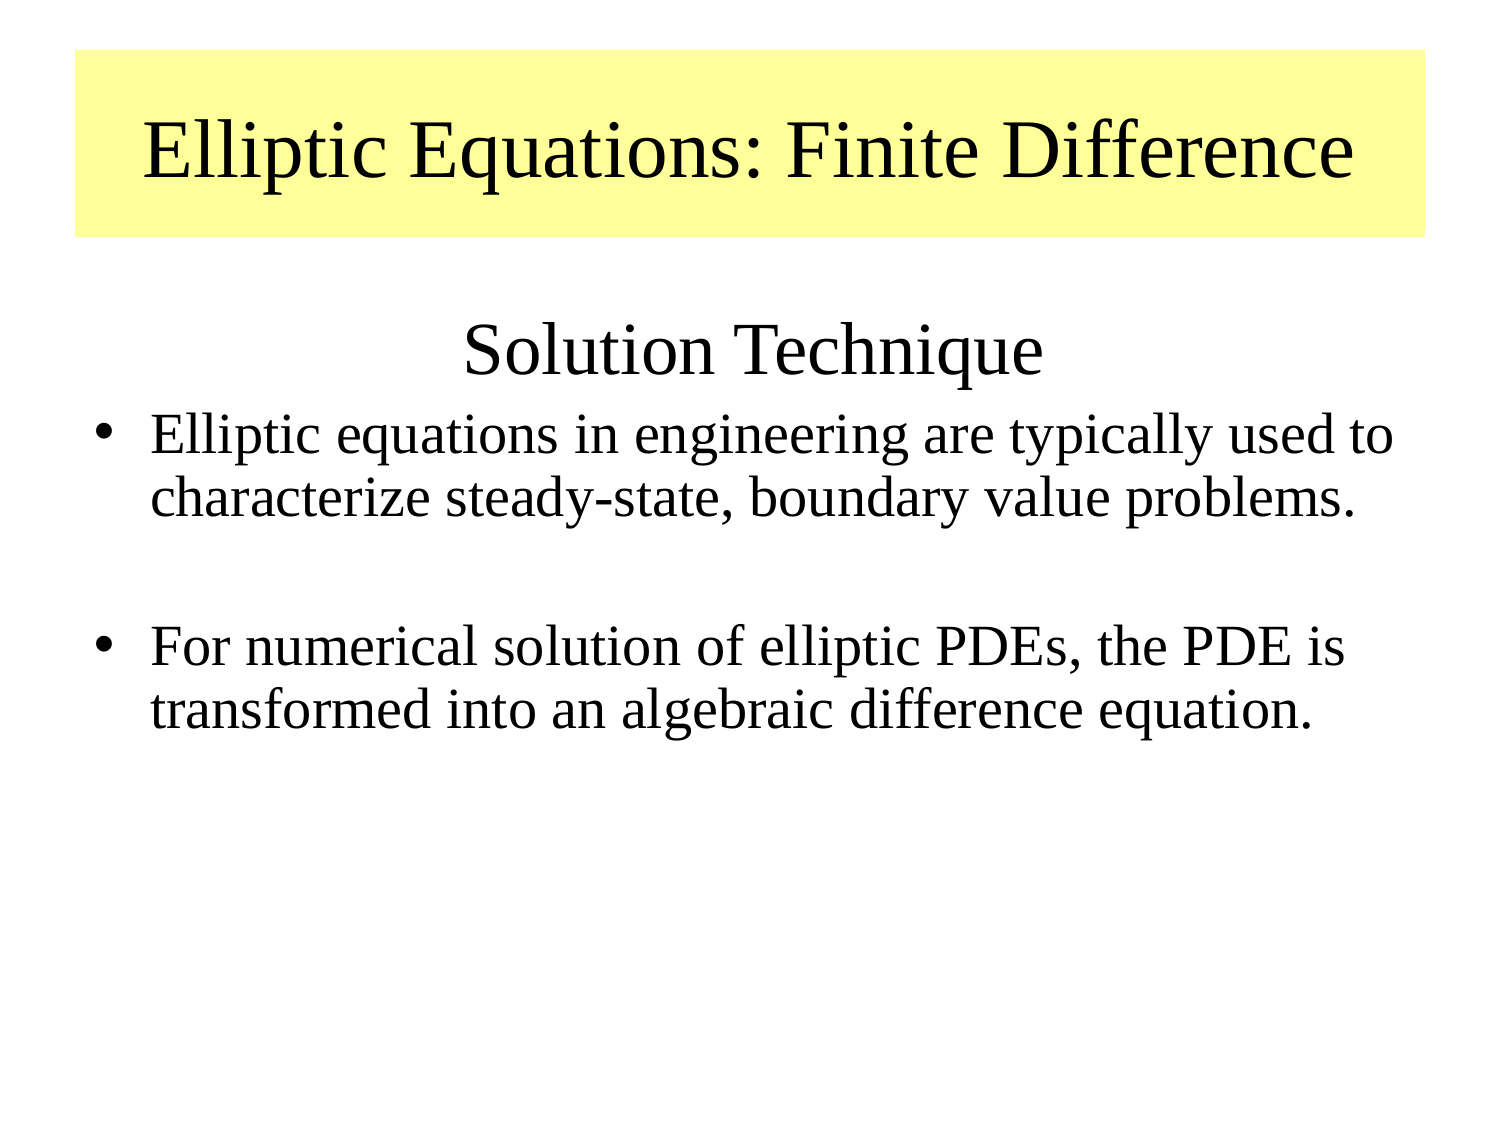

# Elliptic Equations: Finite Difference
Solution Technique
Elliptic equations in engineering are typically used to characterize steady-state, boundary value problems.

For numerical solution of elliptic PDEs, the PDE is transformed into an algebraic difference equation.